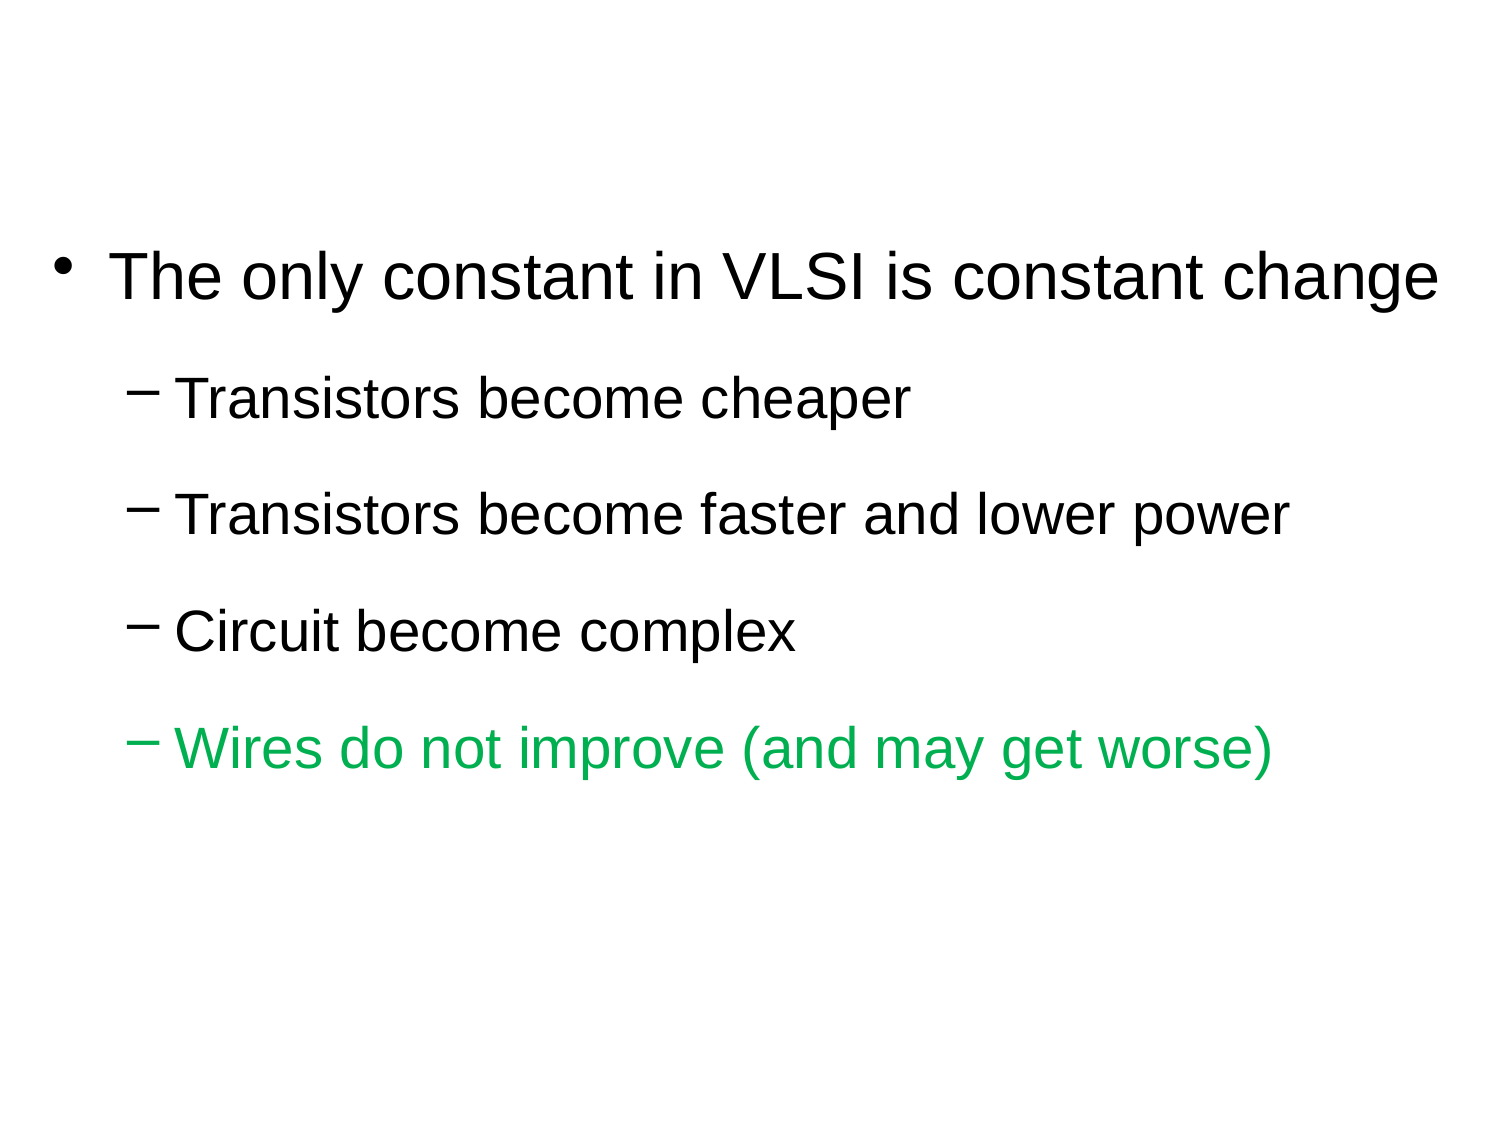

The only constant in VLSI is constant change
Transistors become cheaper
Transistors become faster and lower power
Circuit become complex
Wires do not improve (and may get worse)
5